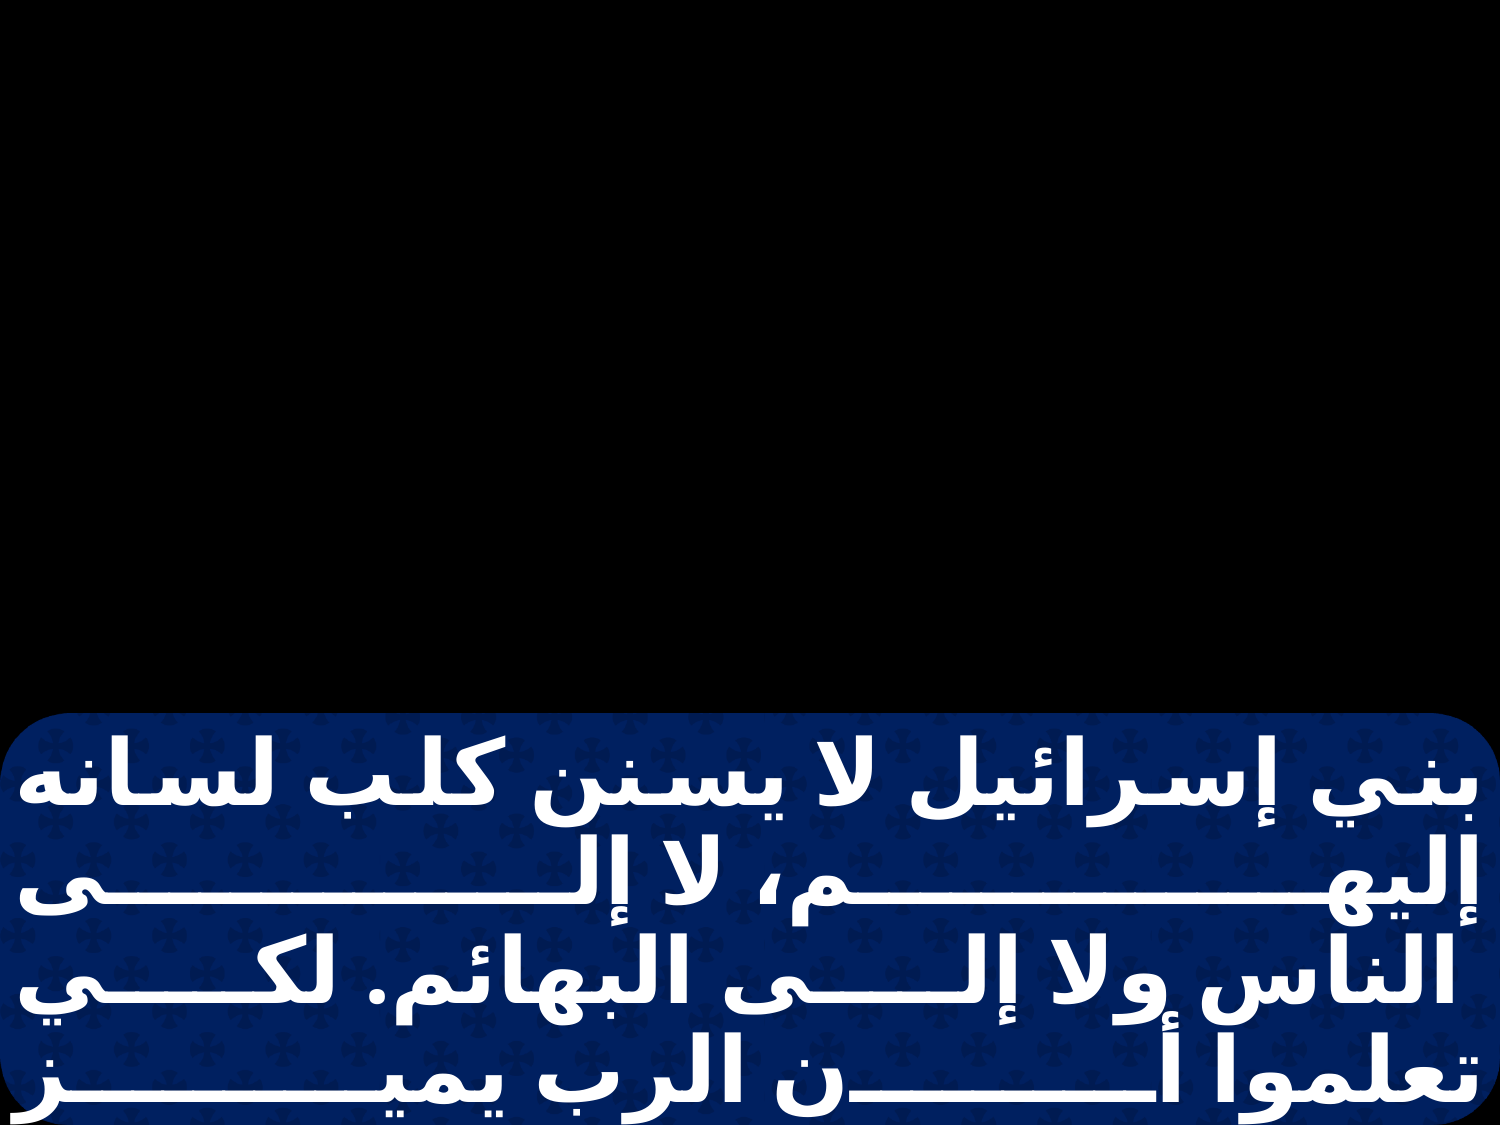

بني إسرائيل لا يسنن كلب لسانه إليهم، لا إلى
 الناس ولا إلى البهائم. لكي تعلموا أن الرب يميز